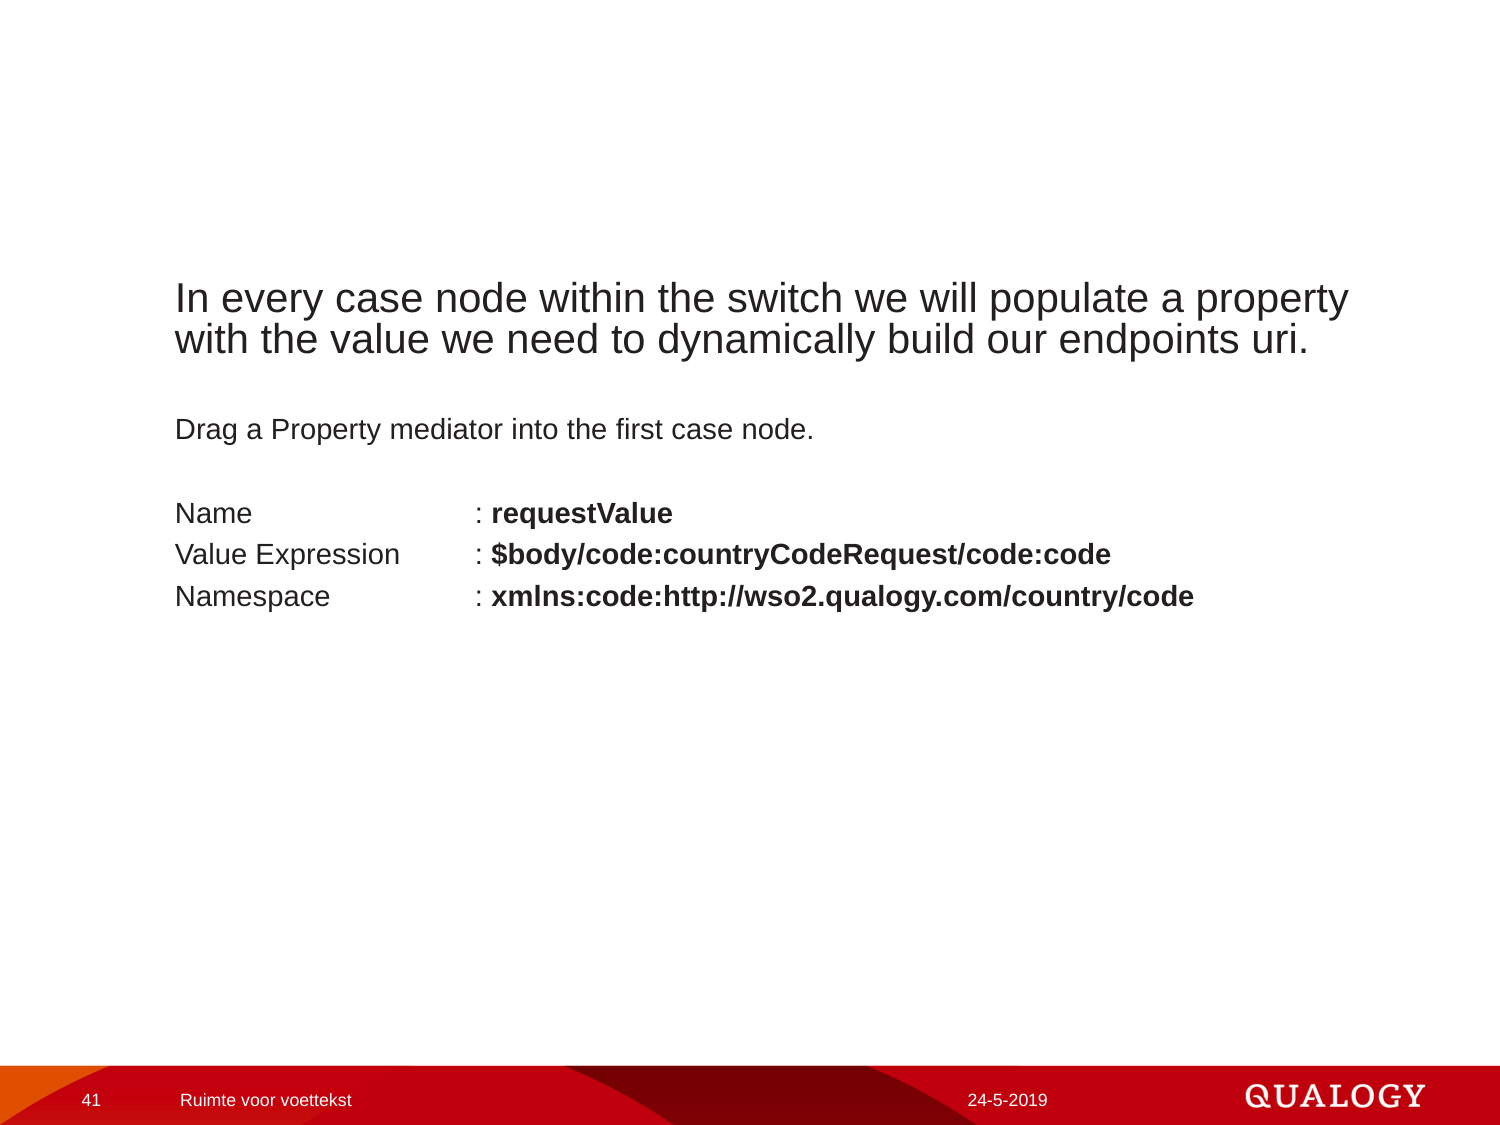

#
In every case node within the switch we will populate a property with the value we need to dynamically build our endpoints uri.

Drag a Property mediator into the first case node.

Name		: requestValue
Value Expression	: $body/code:countryCodeRequest/code:code
Namespace	: xmlns:code:http://wso2.qualogy.com/country/code

41
Ruimte voor voettekst
24-5-2019